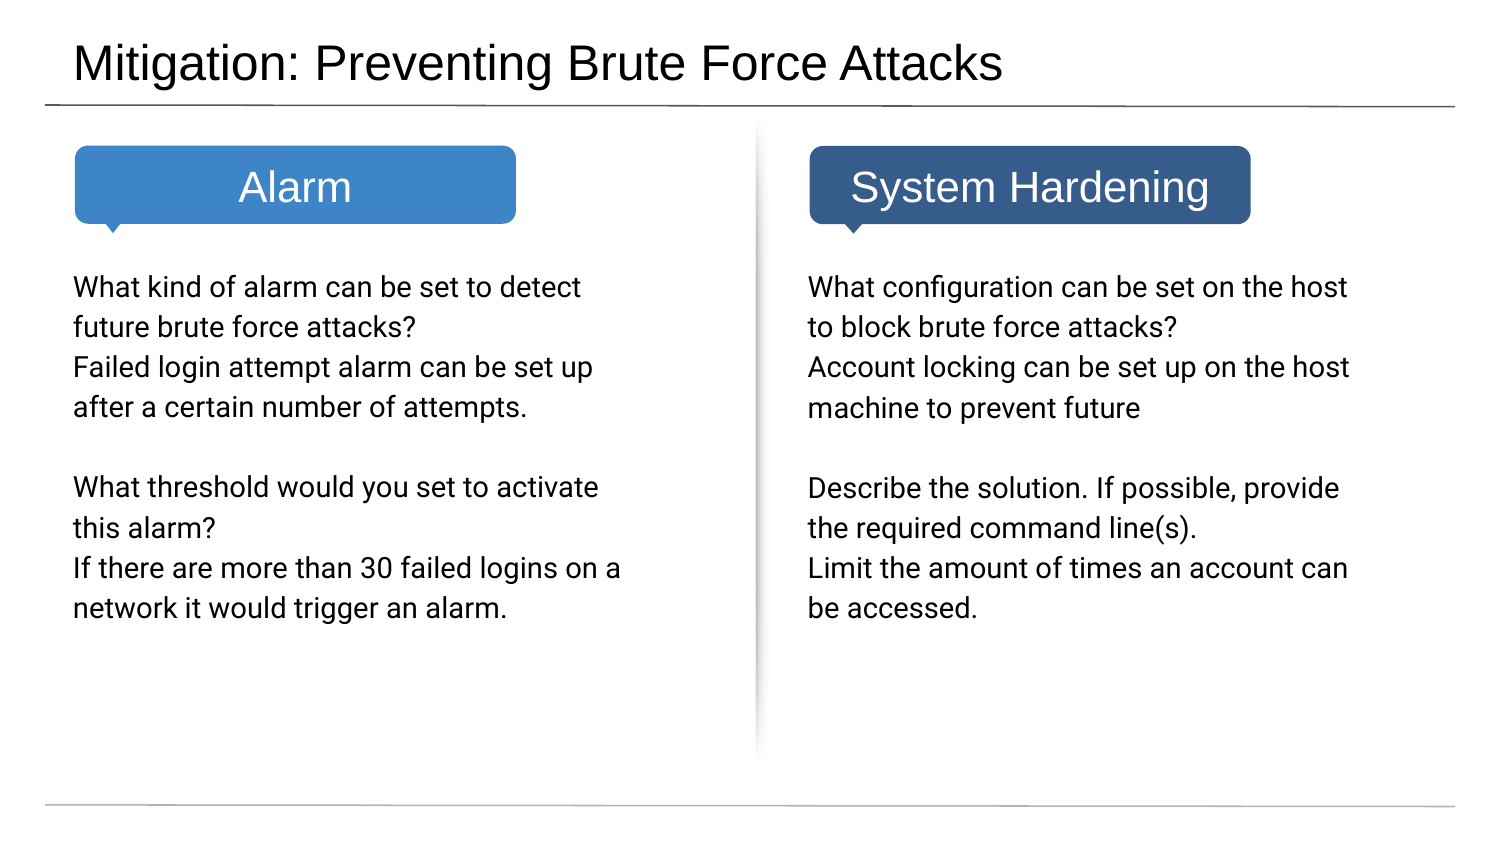

# Mitigation: Preventing Brute Force Attacks
What kind of alarm can be set to detect future brute force attacks?
Failed login attempt alarm can be set up after a certain number of attempts.

What threshold would you set to activate this alarm?
If there are more than 30 failed logins on a network it would trigger an alarm.
What configuration can be set on the host to block brute force attacks?
Account locking can be set up on the host machine to prevent future

Describe the solution. If possible, provide the required command line(s).
Limit the amount of times an account can be accessed.